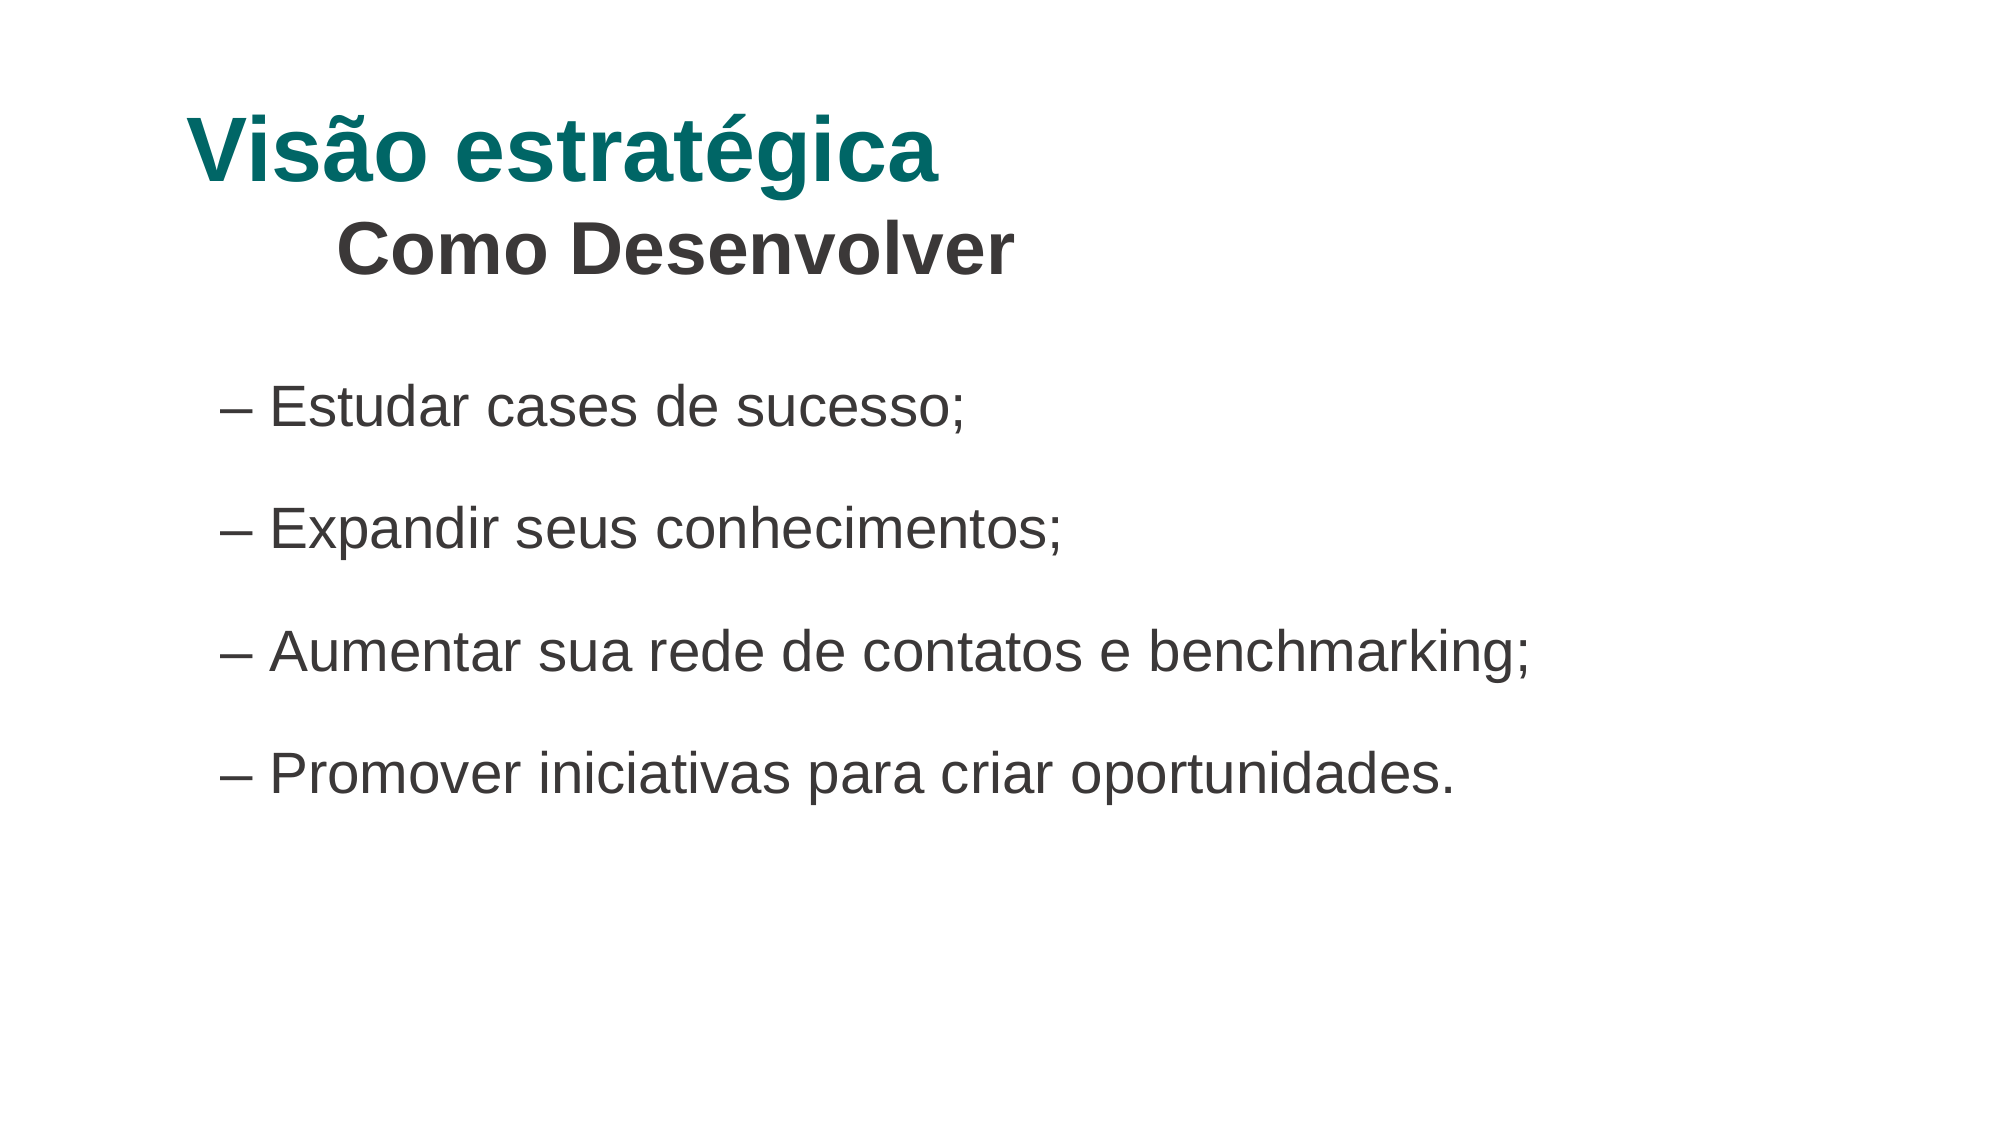

Visão estratégica
	Como Desenvolver
– Estudar cases de sucesso;

– Expandir seus conhecimentos;

– Aumentar sua rede de contatos e benchmarking;

– Promover iniciativas para criar oportunidades.